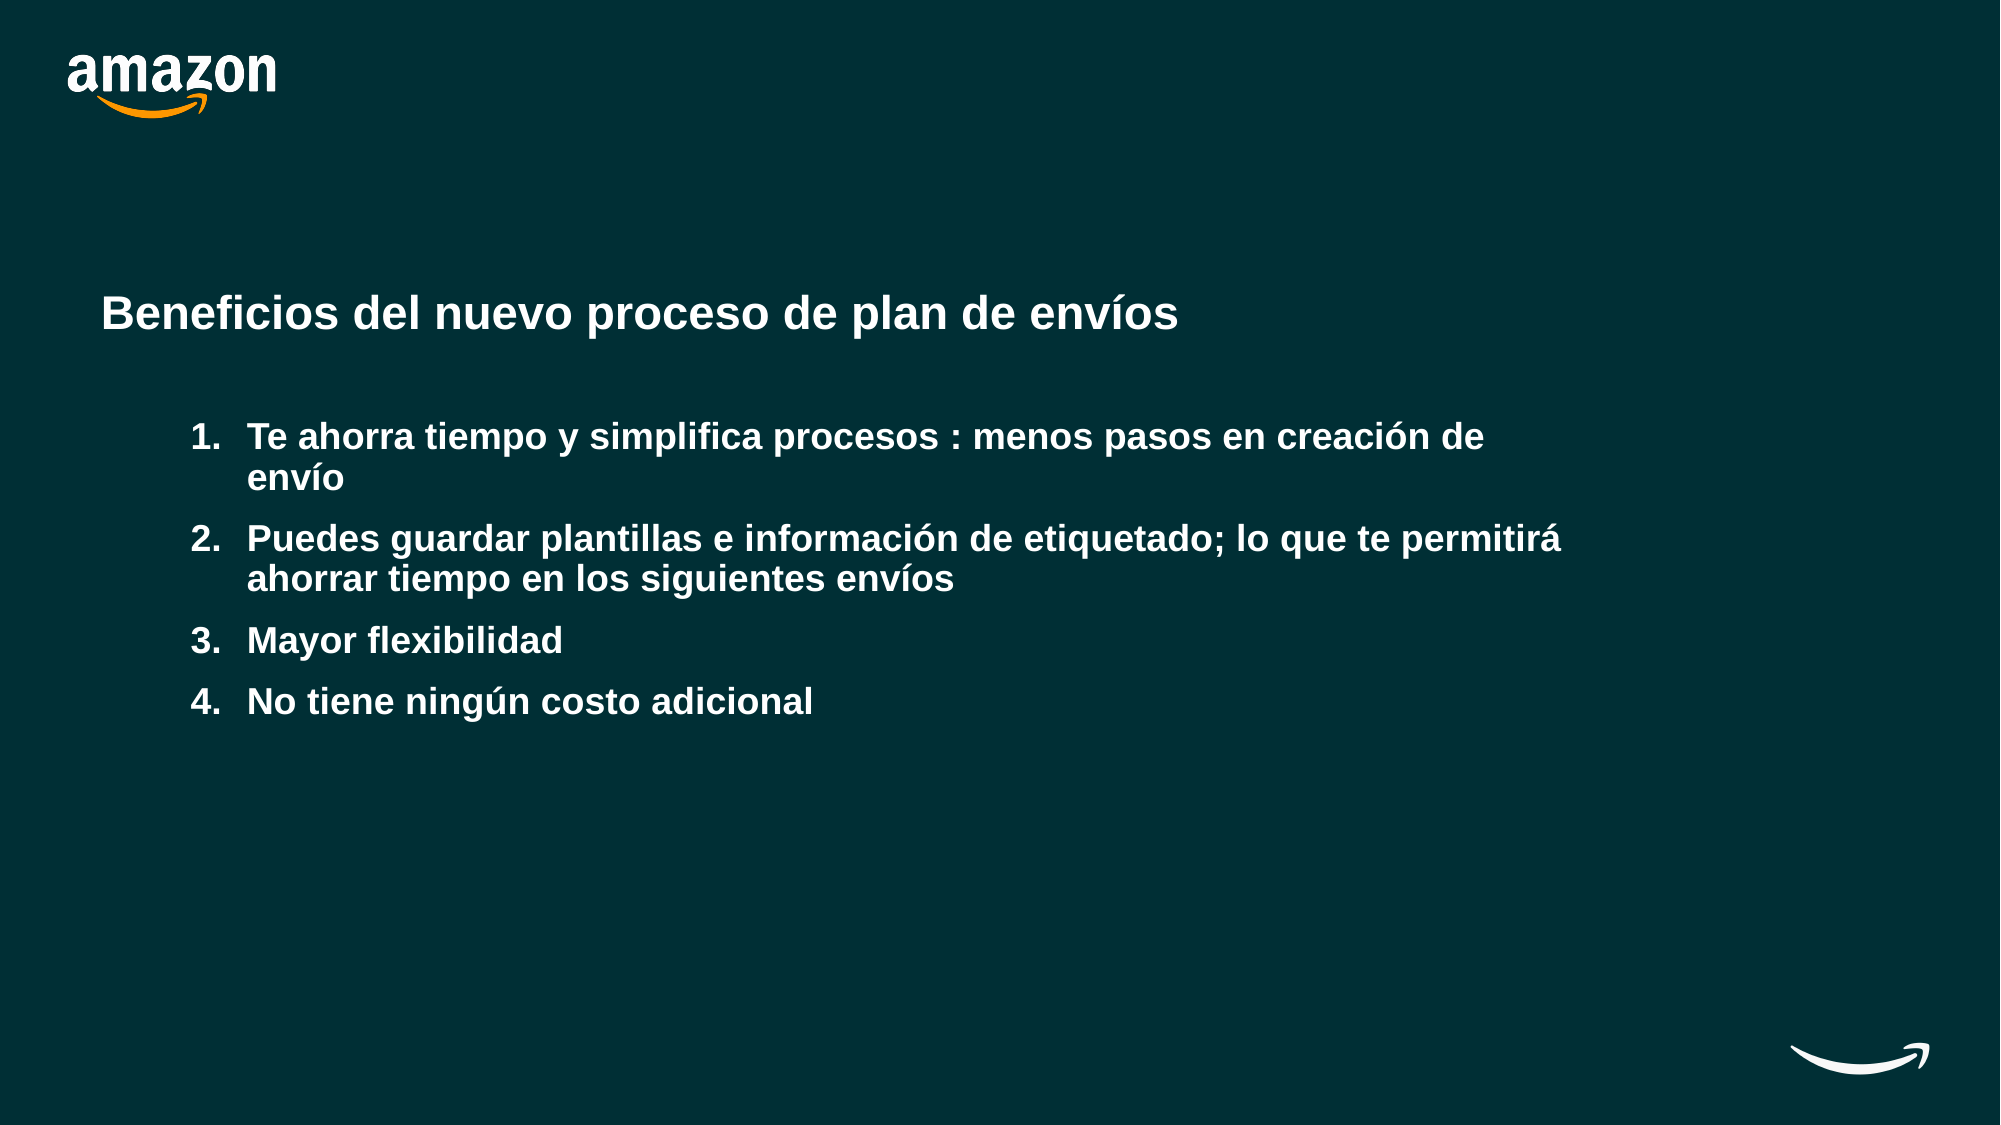

Beneficios del nuevo proceso de plan de envíos
Te ahorra tiempo y simplifica procesos : menos pasos en creación de envío
Puedes guardar plantillas e información de etiquetado; lo que te permitirá ahorrar tiempo en los siguientes envíos
Mayor flexibilidad
No tiene ningún costo adicional